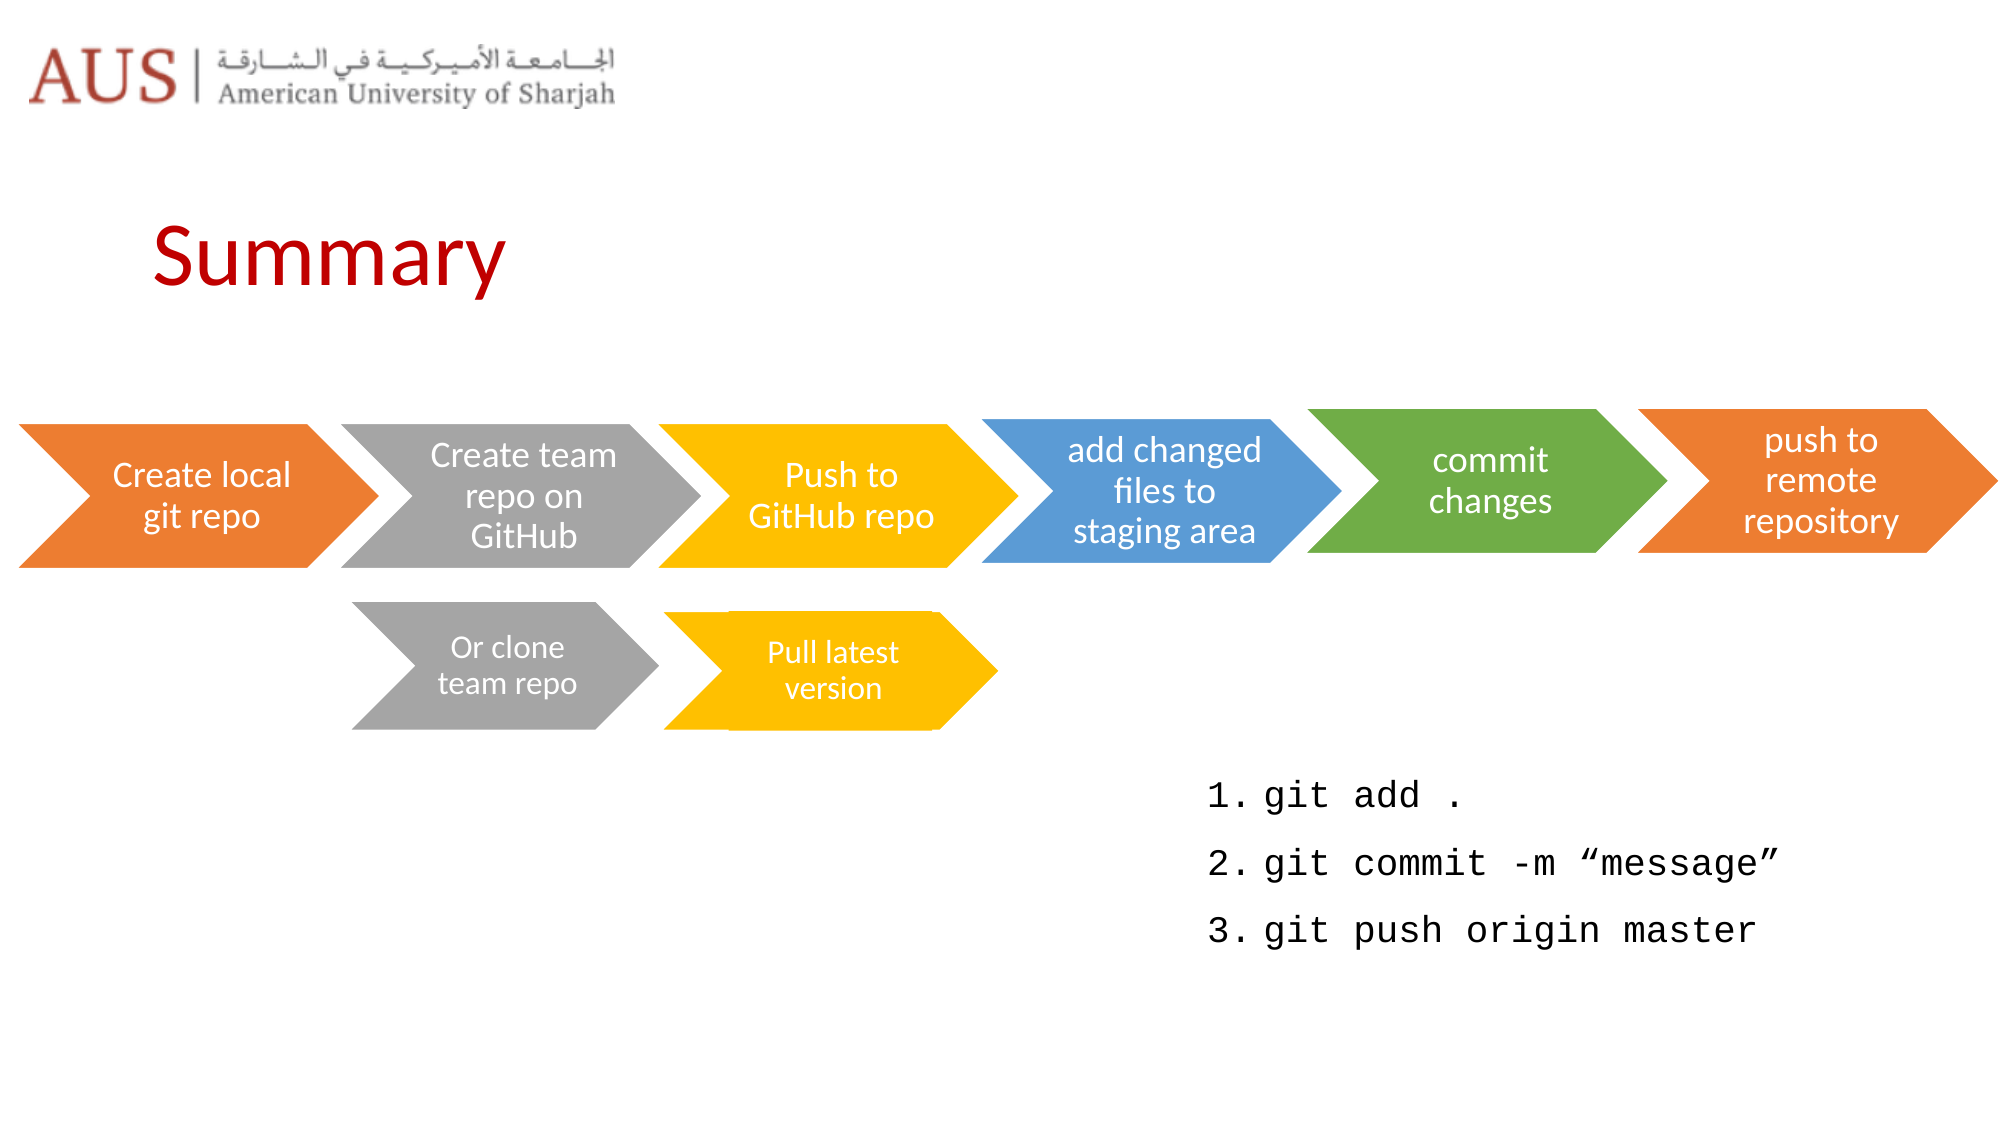

Create local git repo
Create team repo on GitHub
Push to GitHub repo
add changed files to staging area
commit changes
push to remote repository
# Summary

Or clone team repo

Pull latest version
git add .
git commit -m “message”
git push origin master